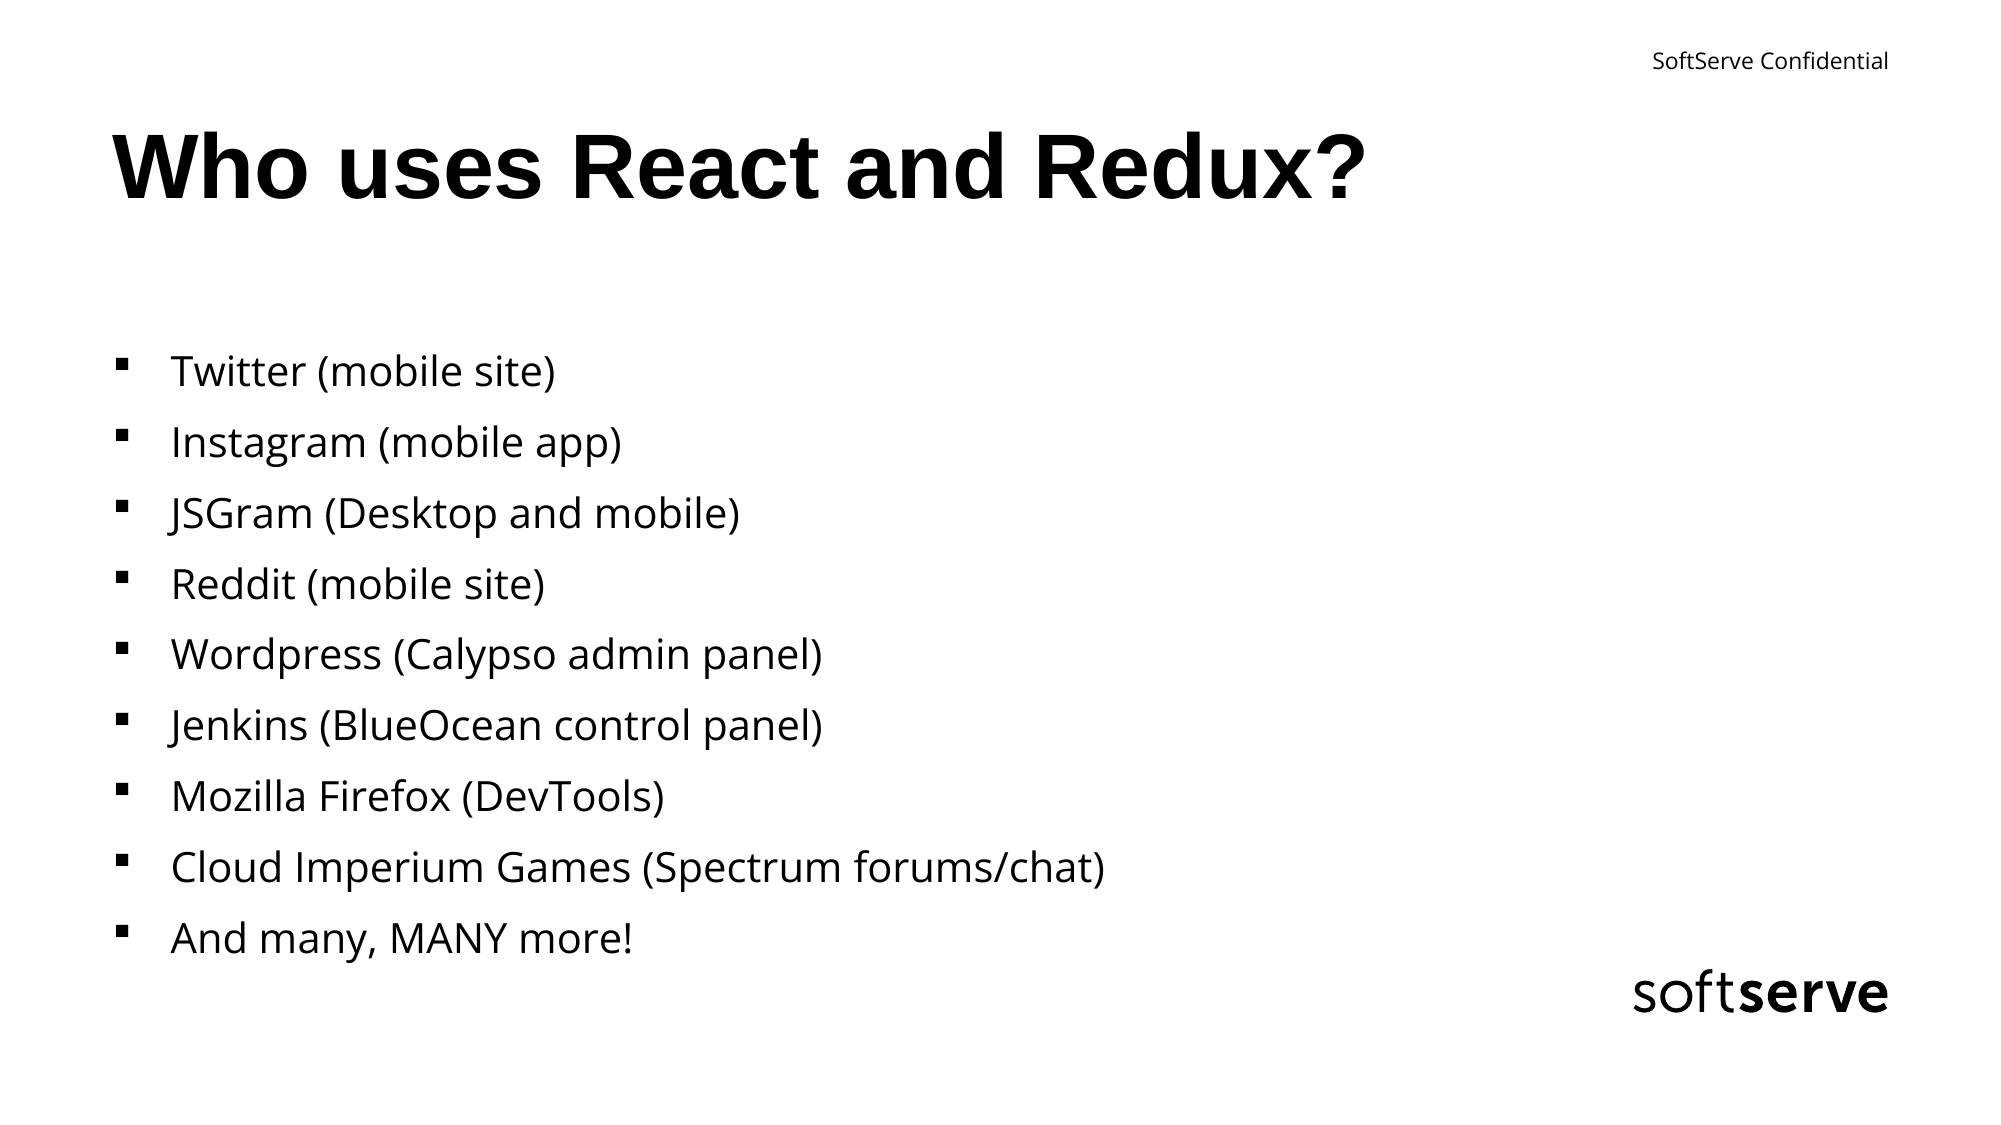

# Who uses React and Redux?
Twitter (mobile site)
Instagram (mobile app)
JSGram (Desktop and mobile)
Reddit (mobile site)
Wordpress (Calypso admin panel)
Jenkins (BlueOcean control panel)
Mozilla Firefox (DevTools)
Cloud Imperium Games (Spectrum forums/chat)
And many, MANY more!